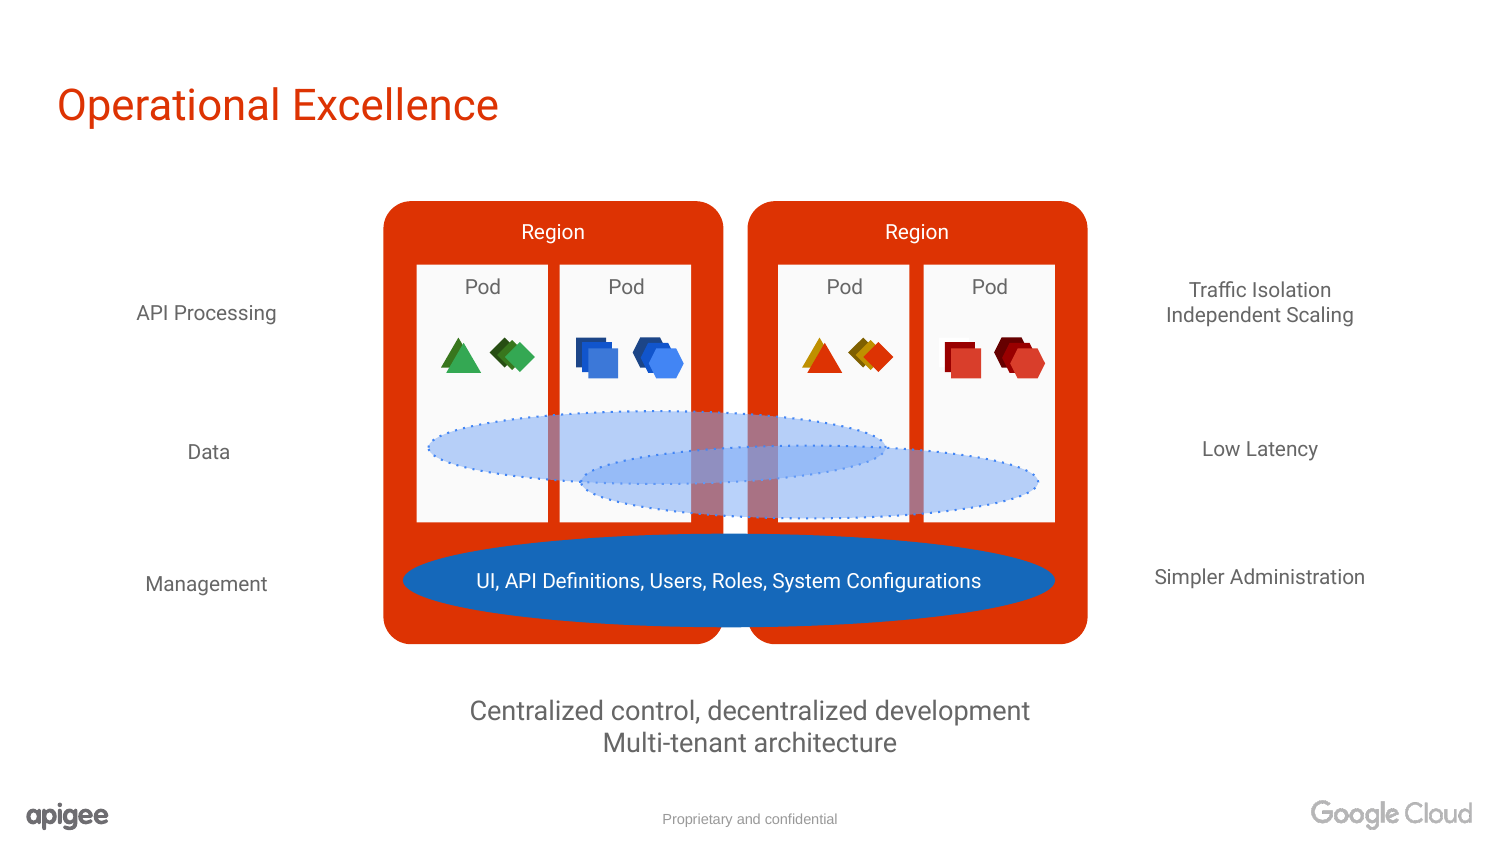

Operational Excellence

Region
Region

Pod
Pod
Pod
Pod
Traffic Isolation
Independent Scaling
API Processing

Low Latency
Data

UI, API Definitions, Users, Roles, System Configurations
Simpler Administration
Management
Centralized control, decentralized development
Multi-tenant architecture